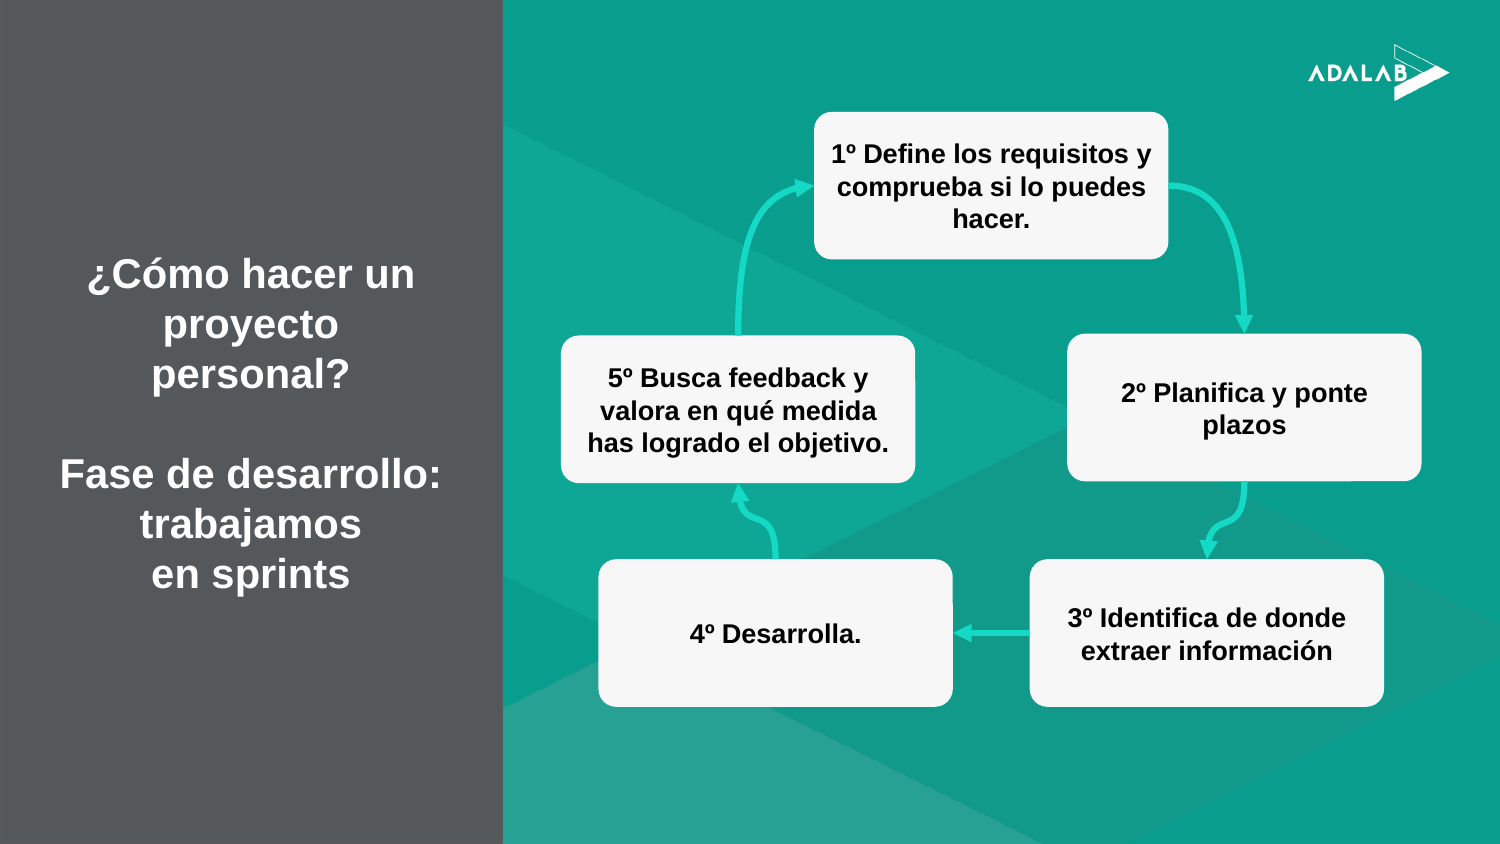

¿Cómo hacer un proyecto
personal?

Fase de desarrollo:
trabajamos
en sprints
1º Define los requisitos y comprueba si lo puedes hacer.
2º Planifica y ponte plazos
5º Busca feedback y valora en qué medida has logrado el objetivo.
4º Desarrolla.
3º Identifica de donde extraer información